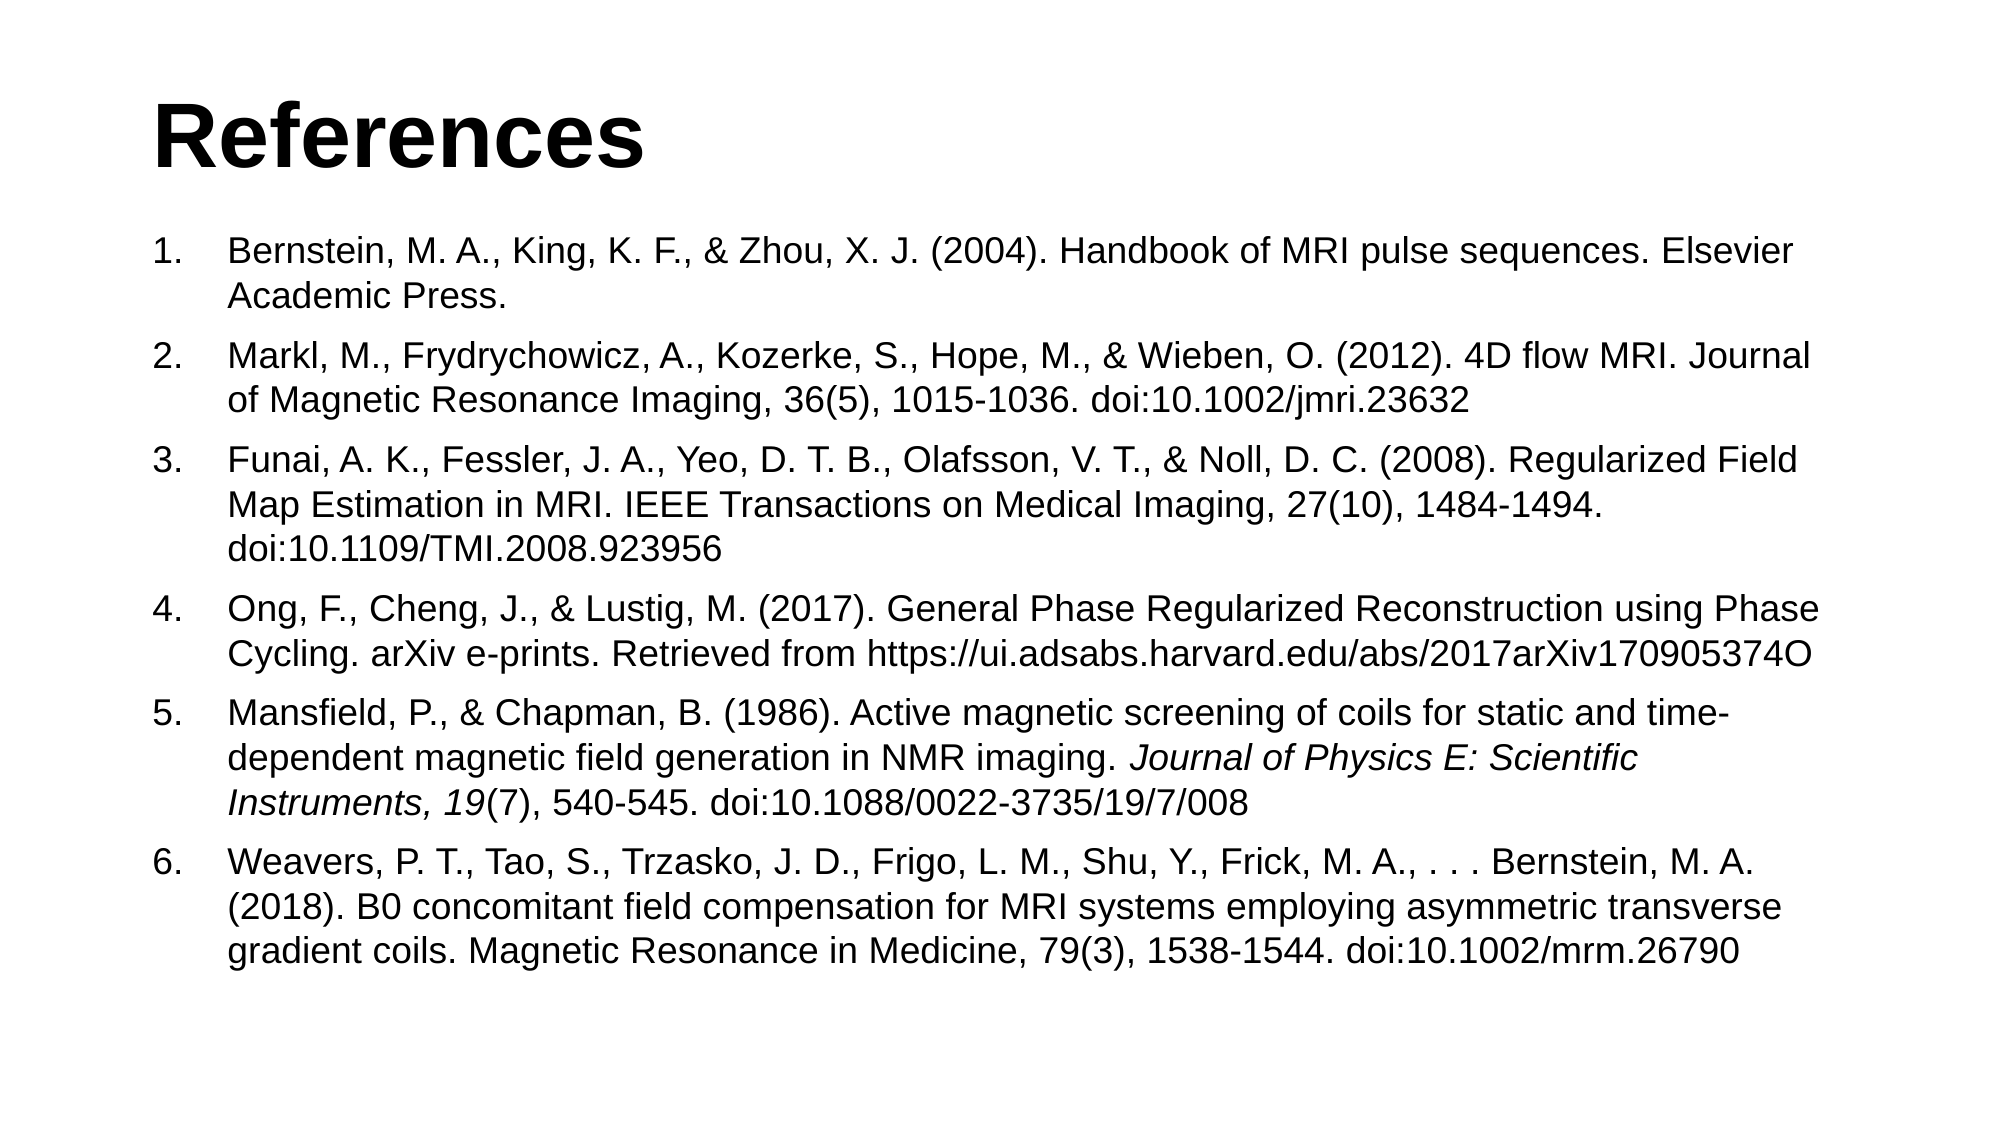

# References
Bernstein, M. A., King, K. F., & Zhou, X. J. (2004). Handbook of MRI pulse sequences. Elsevier Academic Press.
Markl, M., Frydrychowicz, A., Kozerke, S., Hope, M., & Wieben, O. (2012). 4D flow MRI. Journal of Magnetic Resonance Imaging, 36(5), 1015-1036. doi:10.1002/jmri.23632
Funai, A. K., Fessler, J. A., Yeo, D. T. B., Olafsson, V. T., & Noll, D. C. (2008). Regularized Field Map Estimation in MRI. IEEE Transactions on Medical Imaging, 27(10), 1484-1494. doi:10.1109/TMI.2008.923956
Ong, F., Cheng, J., & Lustig, M. (2017). General Phase Regularized Reconstruction using Phase Cycling. arXiv e-prints. Retrieved from https://ui.adsabs.harvard.edu/abs/2017arXiv170905374O
Mansfield, P., & Chapman, B. (1986). Active magnetic screening of coils for static and time-dependent magnetic field generation in NMR imaging. Journal of Physics E: Scientific Instruments, 19(7), 540-545. doi:10.1088/0022-3735/19/7/008
Weavers, P. T., Tao, S., Trzasko, J. D., Frigo, L. M., Shu, Y., Frick, M. A., . . . Bernstein, M. A. (2018). B0 concomitant field compensation for MRI systems employing asymmetric transverse gradient coils. Magnetic Resonance in Medicine, 79(3), 1538-1544. doi:10.1002/mrm.26790